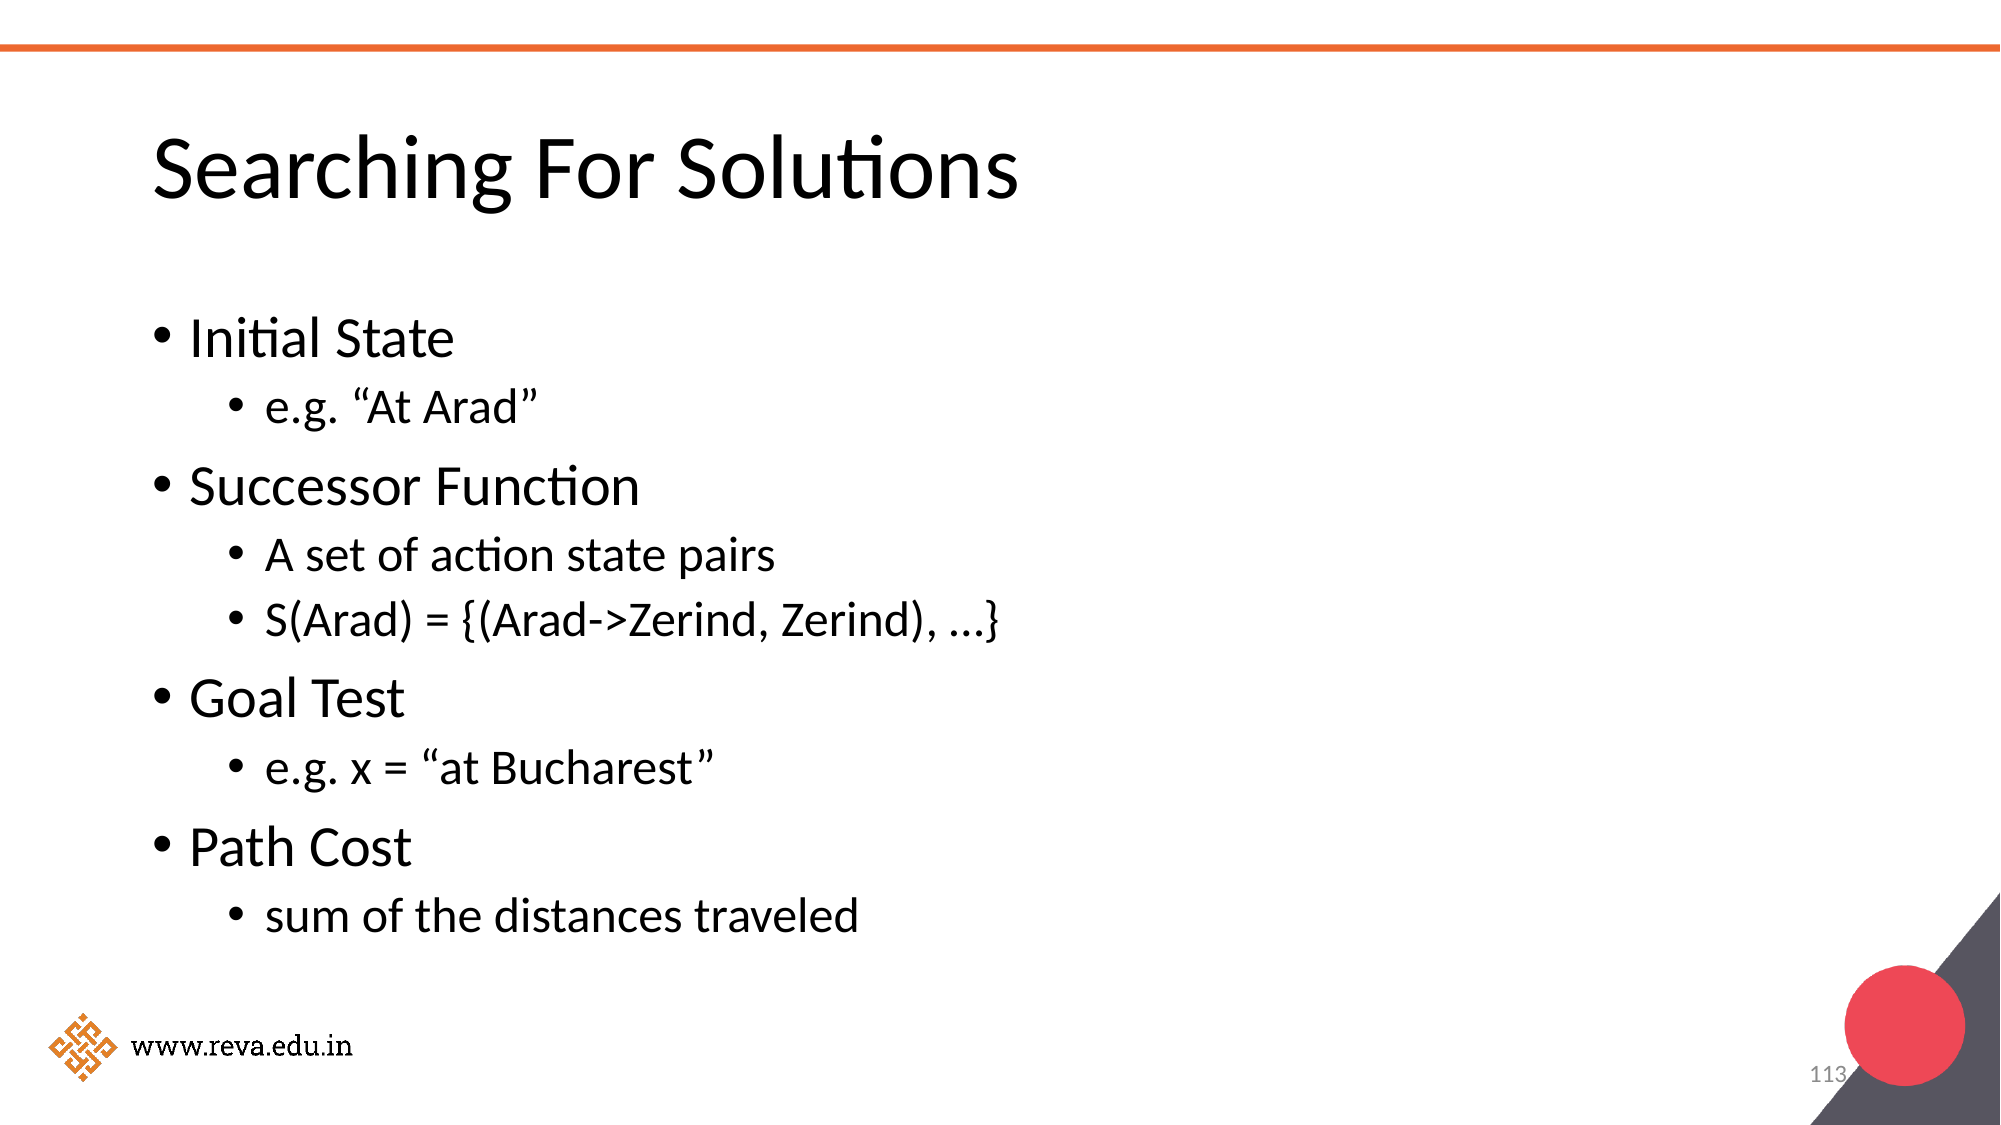

# Searching For Solutions
Initial State
e.g. “At Arad”
Successor Function
A set of action state pairs
S(Arad) = {(Arad->Zerind, Zerind), …}
Goal Test
e.g. x = “at Bucharest”
Path Cost
sum of the distances traveled
113